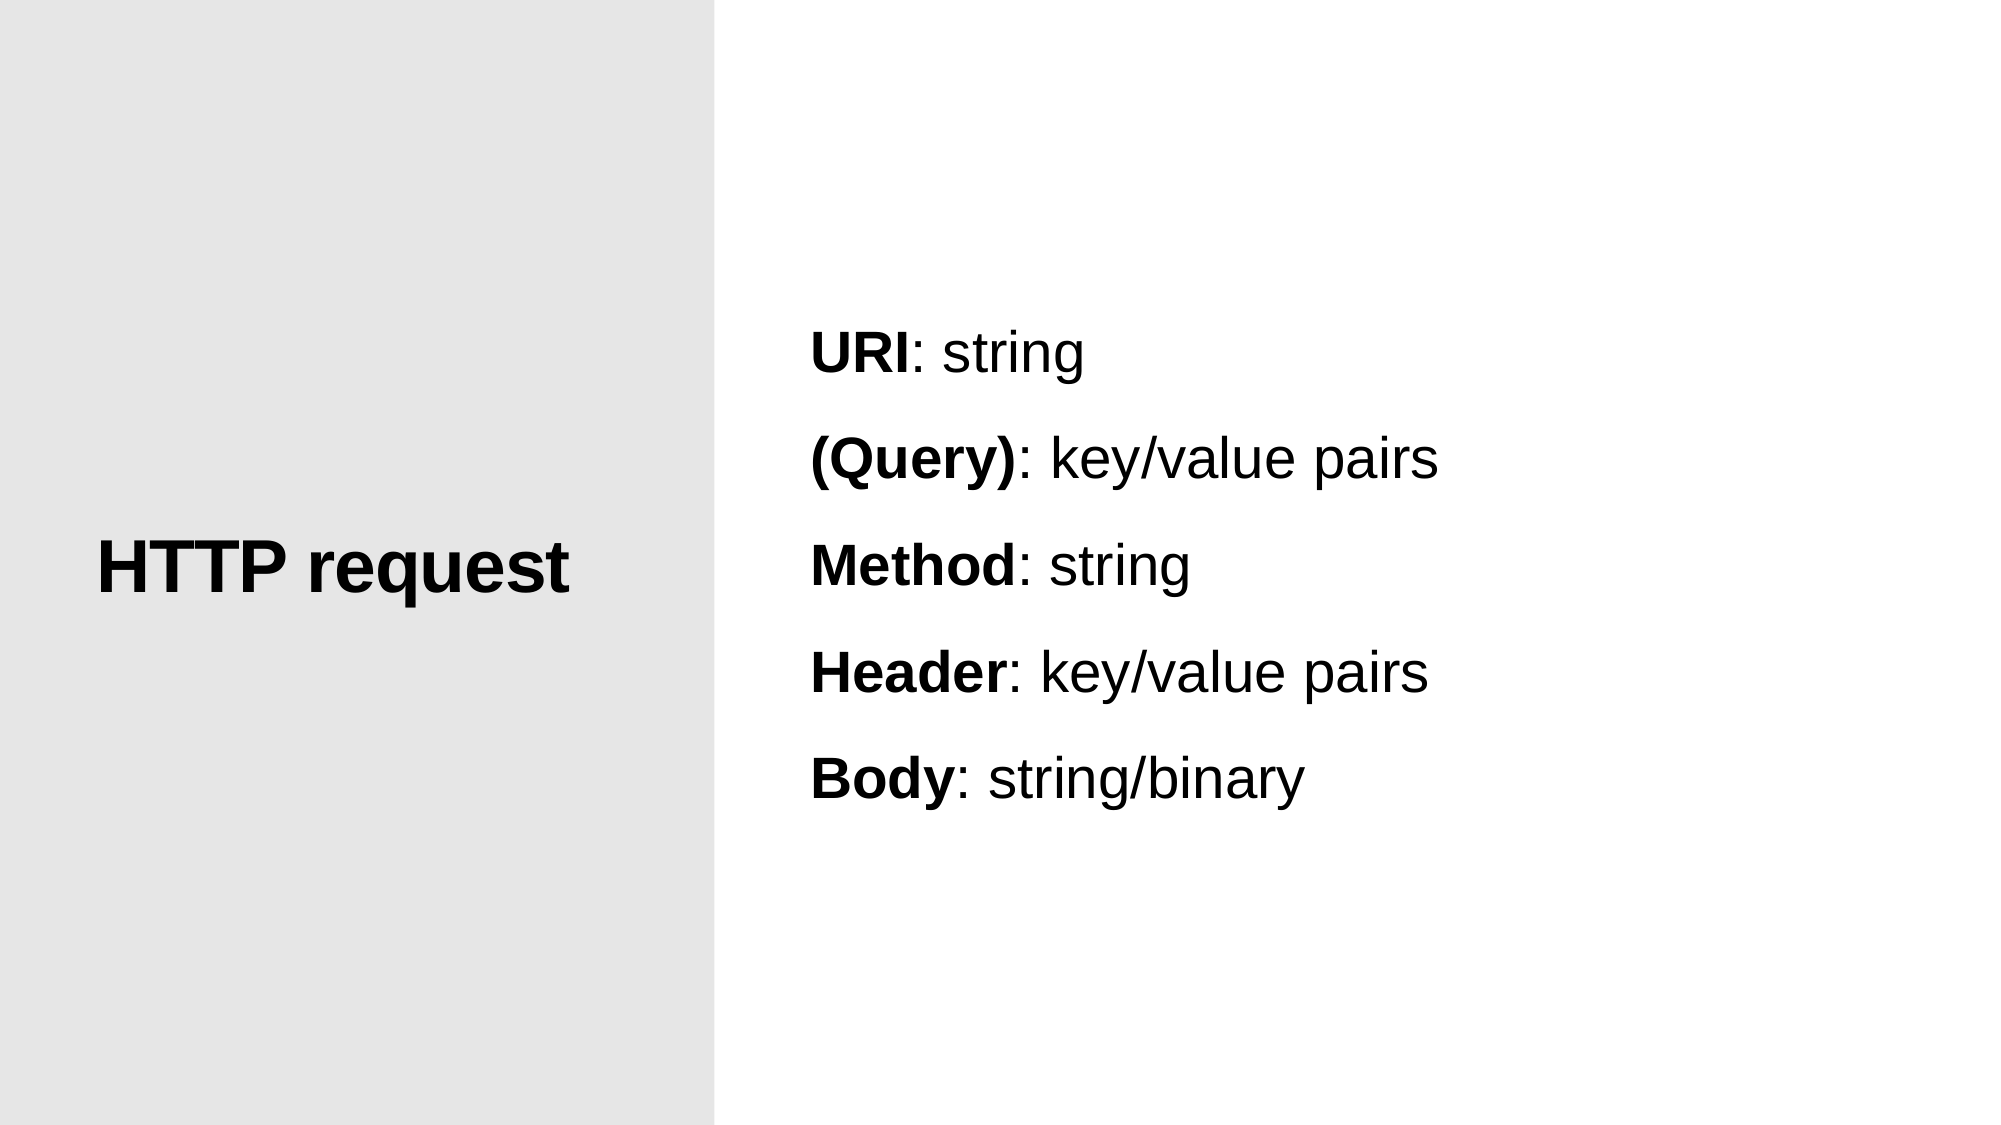

# HTTP request
URI: string
(Query): key/value pairs
Method: string
Header: key/value pairs
Body: string/binary